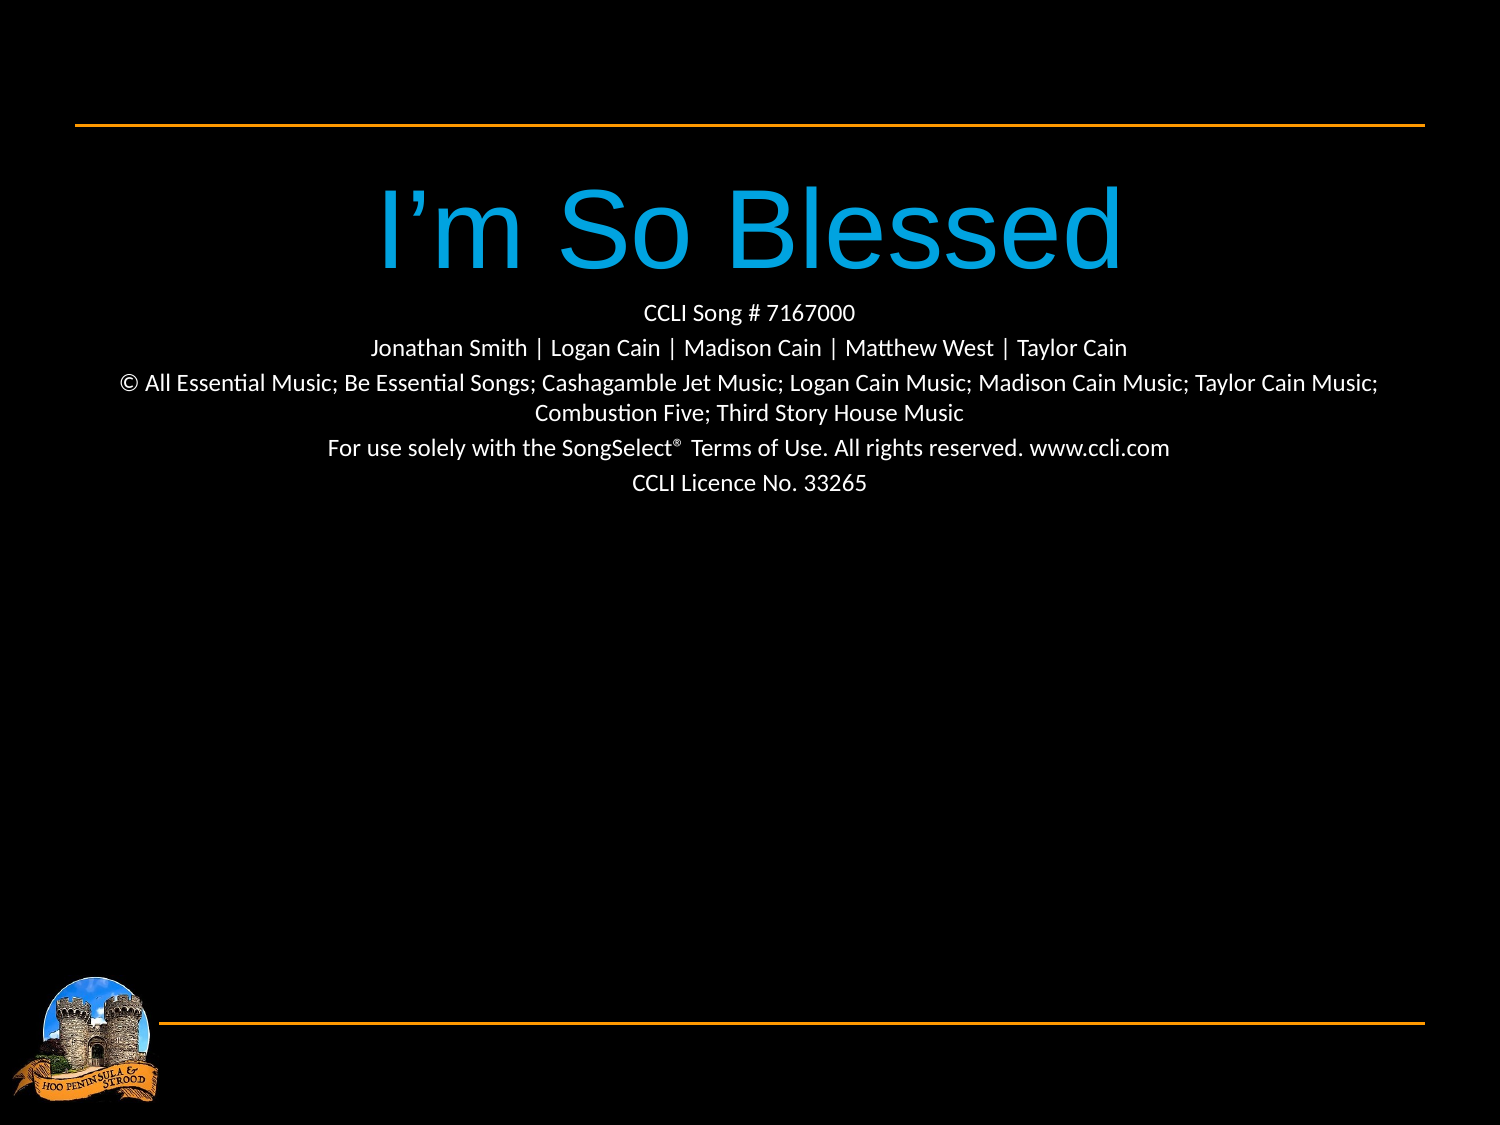

I’m So Blessed
CCLI Song # 7167000
Jonathan Smith | Logan Cain | Madison Cain | Matthew West | Taylor Cain
© All Essential Music; Be Essential Songs; Cashagamble Jet Music; Logan Cain Music; Madison Cain Music; Taylor Cain Music; Combustion Five; Third Story House Music
For use solely with the SongSelect® Terms of Use. All rights reserved. www.ccli.com
CCLI Licence No. 33265